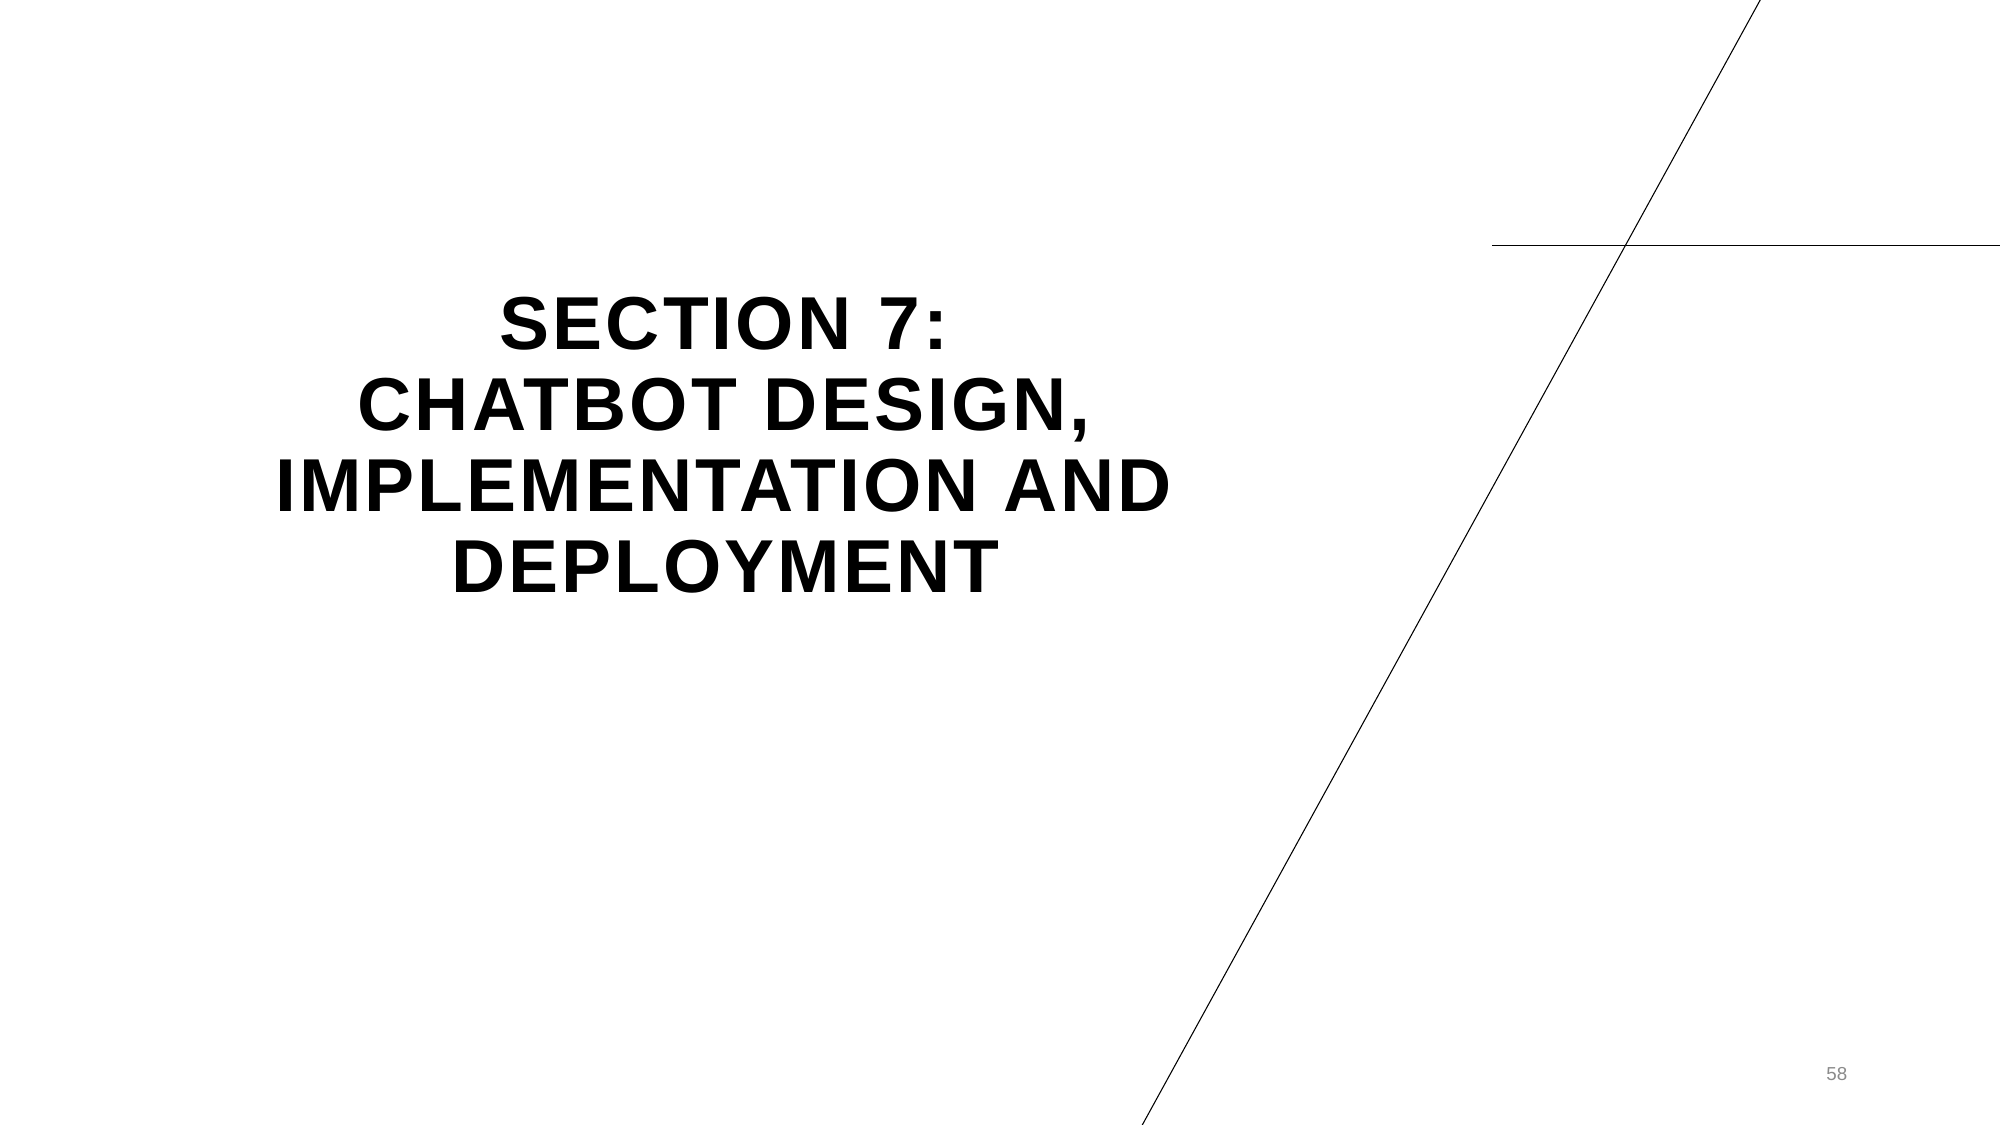

# SECTION 7: CHATBOT DESIGN, IMPLEMENTATION AND DEPLOYMENT
58